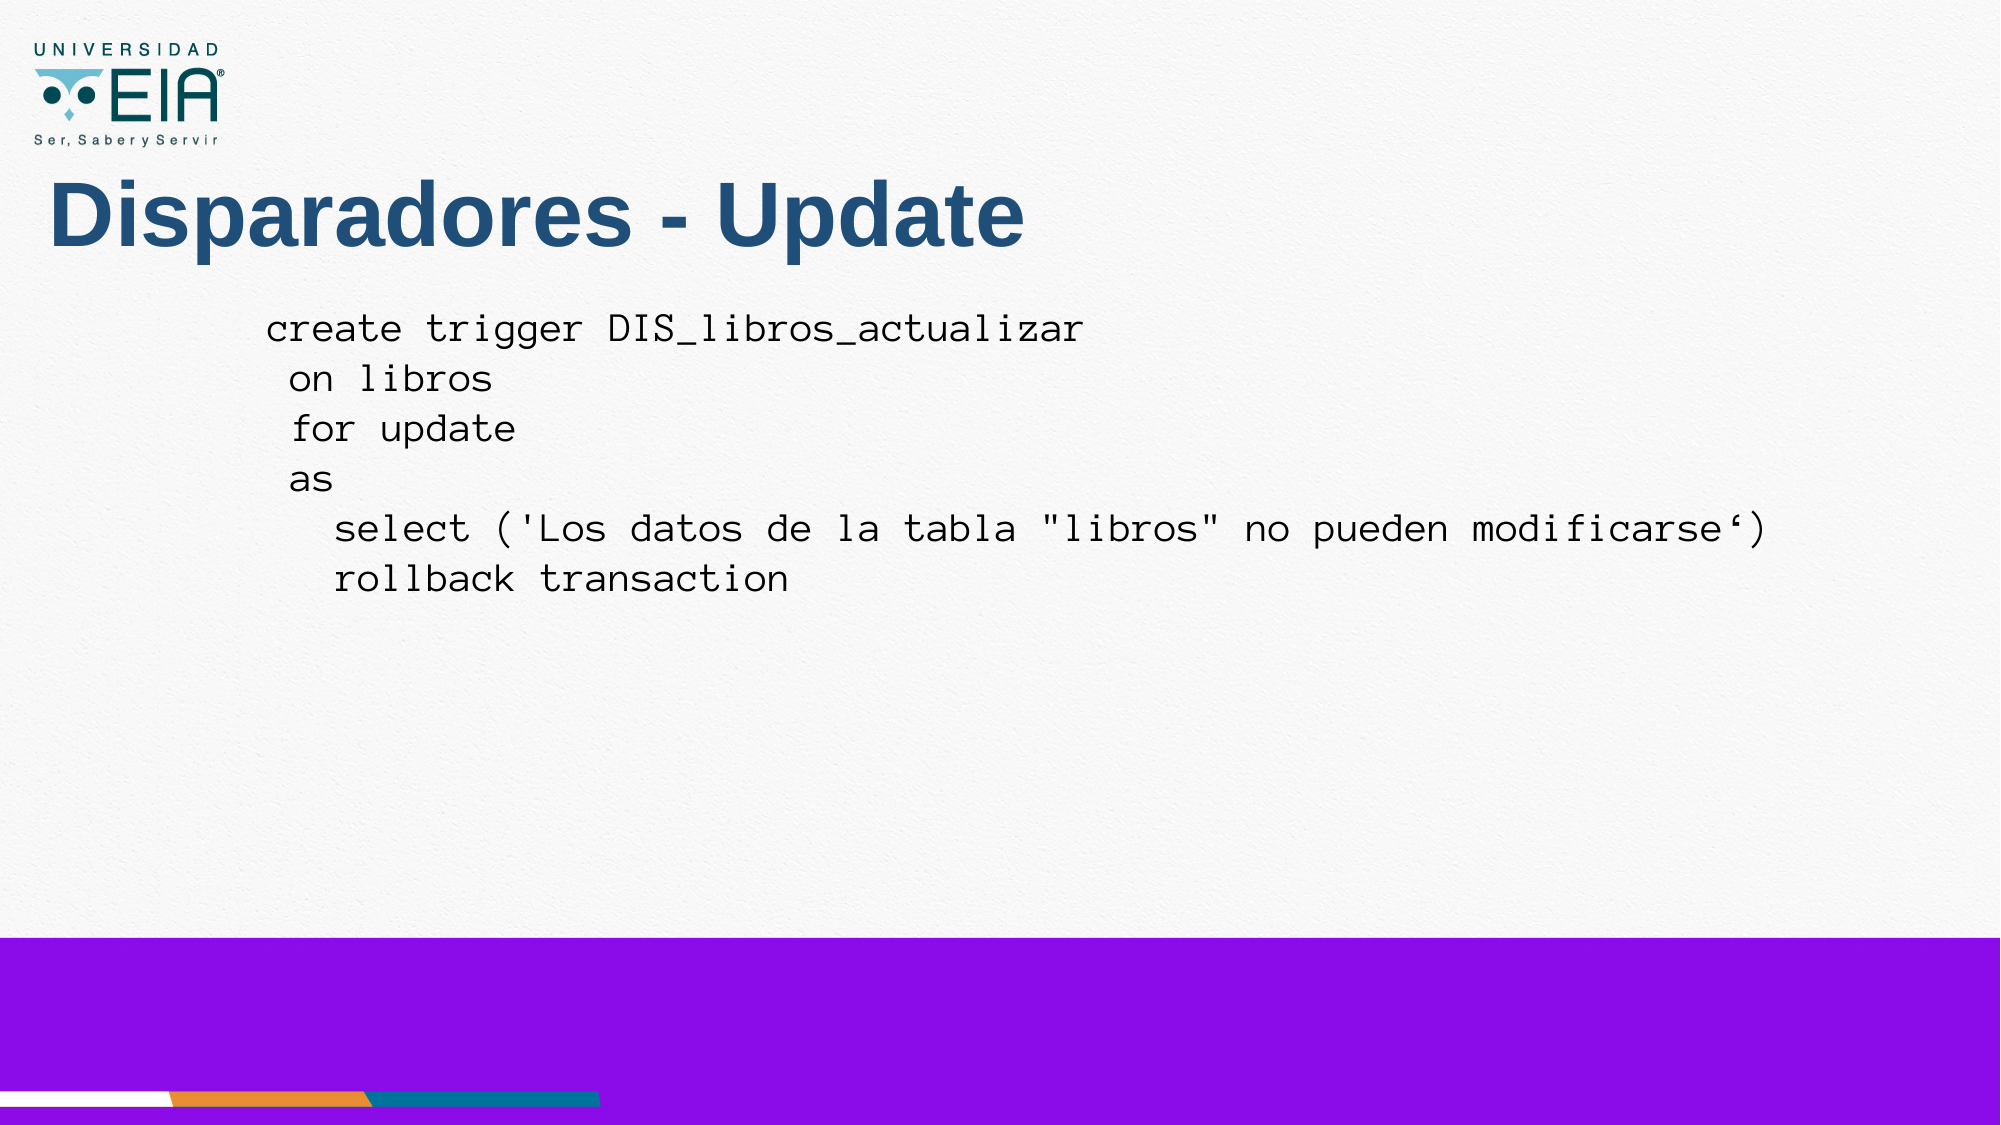

# Disparadores - Update
 create trigger DIS_libros_actualizar
  on libros
  for update
  as
    select ('Los datos de la tabla "libros" no pueden modificarse‘)
    rollback transaction